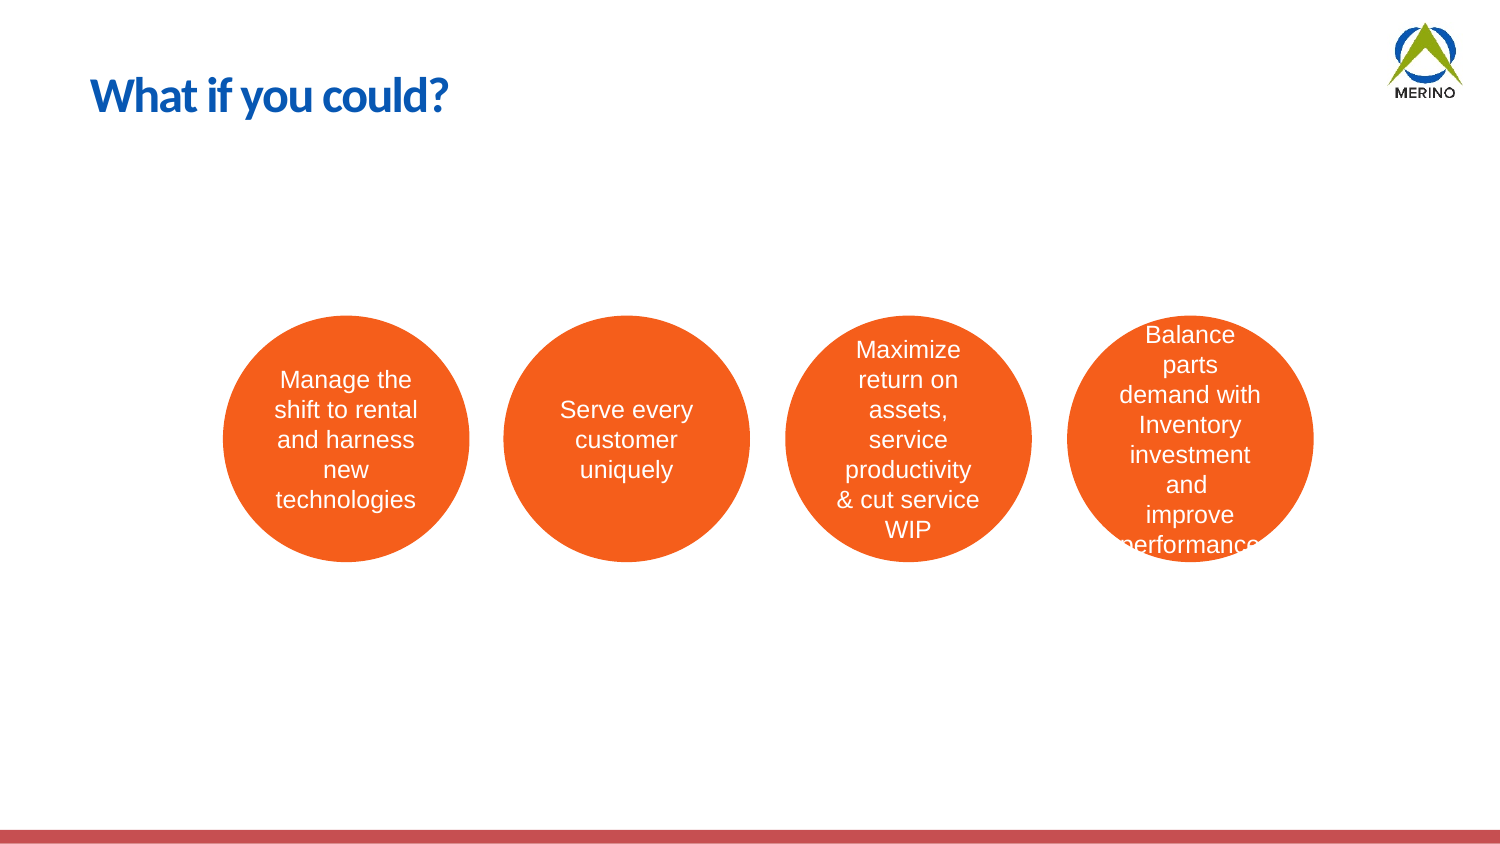

# What if you could?
Manage the shift to rental and harness new technologies
Serve every customer uniquely
Maximize return on assets, service productivity
& cut service WIP
Balance parts demand with Inventory investment and  improve performance

Increased     Competition

Changing Expectations

Workforce Dynamics

Shrinking         Margins